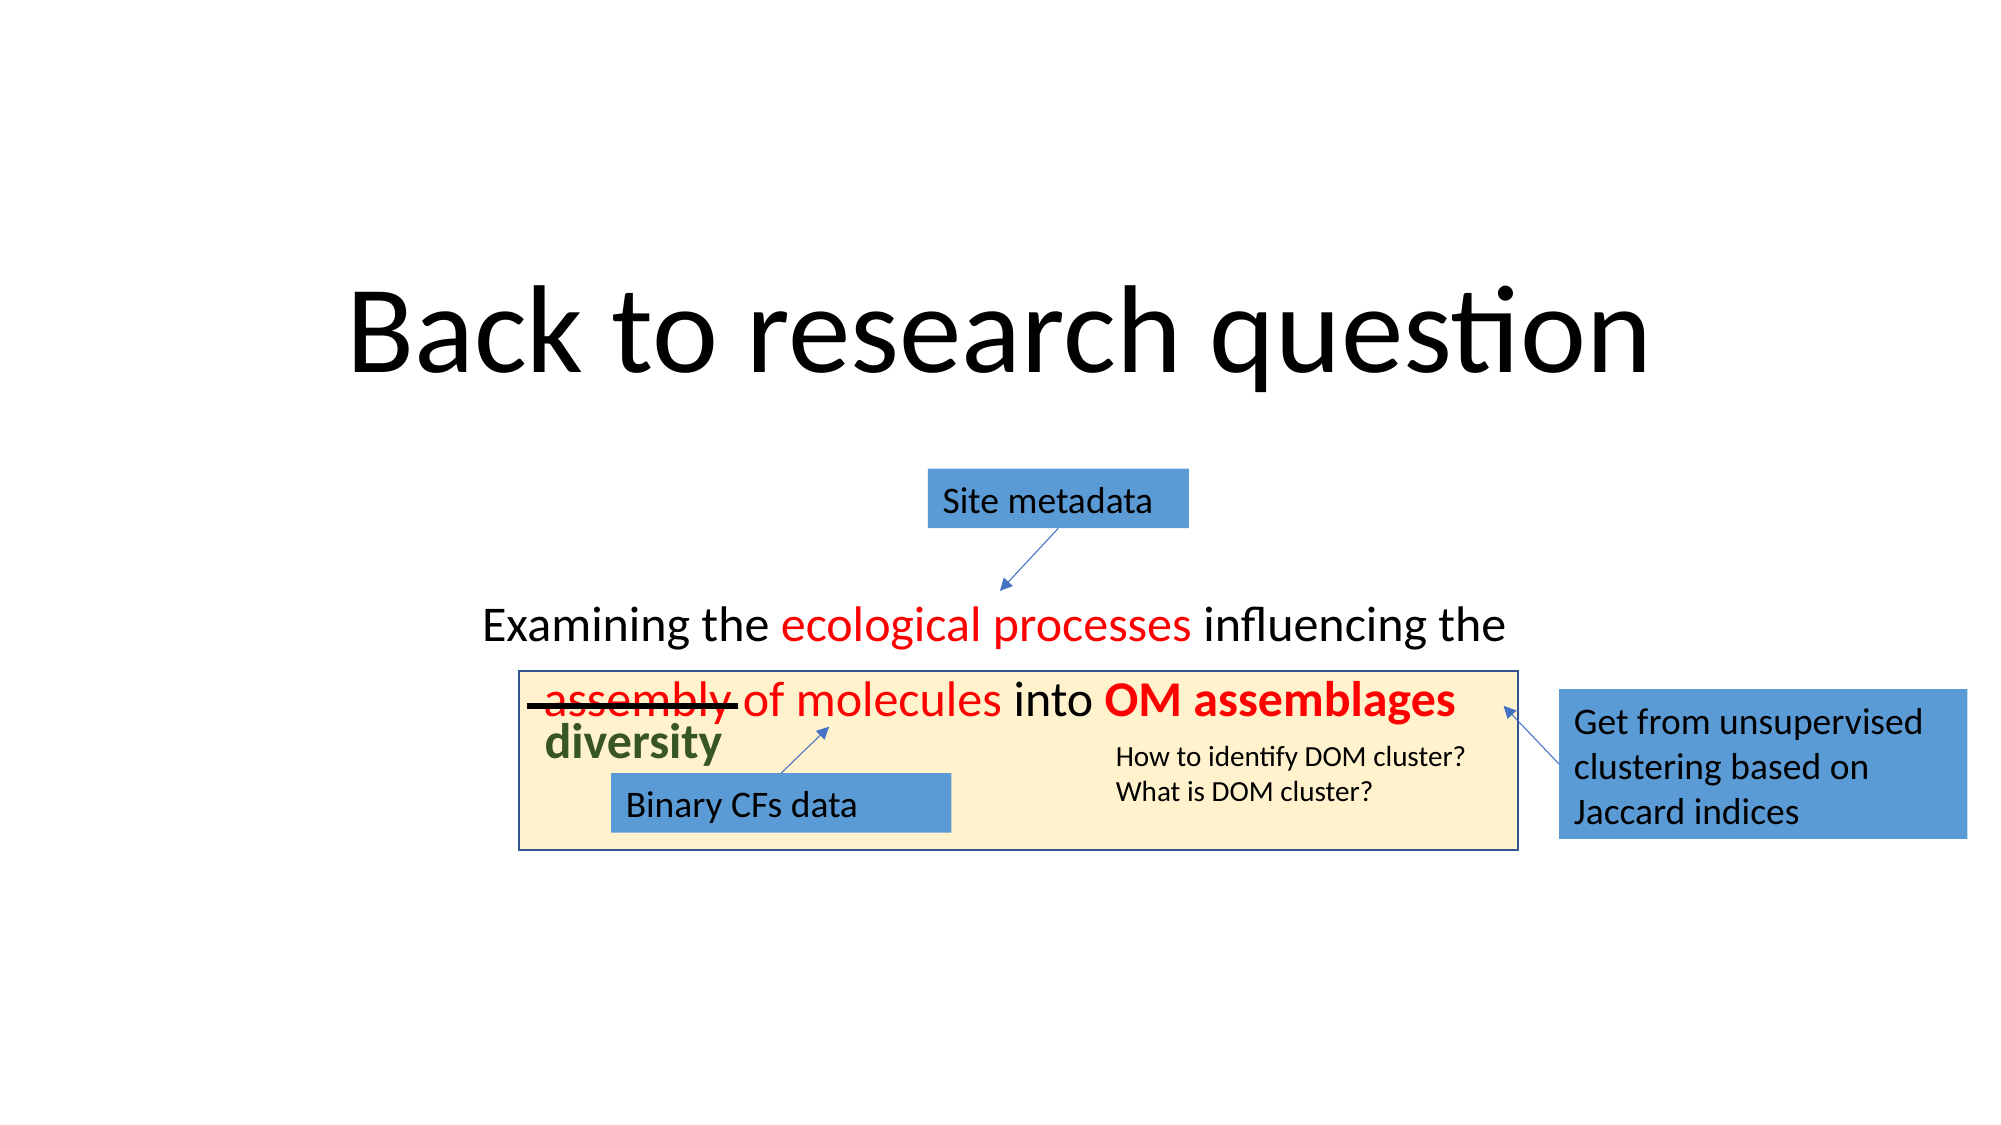

# Back to research question
Site metadata
Examining the ecological processes influencing the
assembly of molecules into OM assemblages

Get from unsupervised clustering based on Jaccard indices
diversity
How to identify DOM cluster?
What is DOM cluster?
Binary CFs data